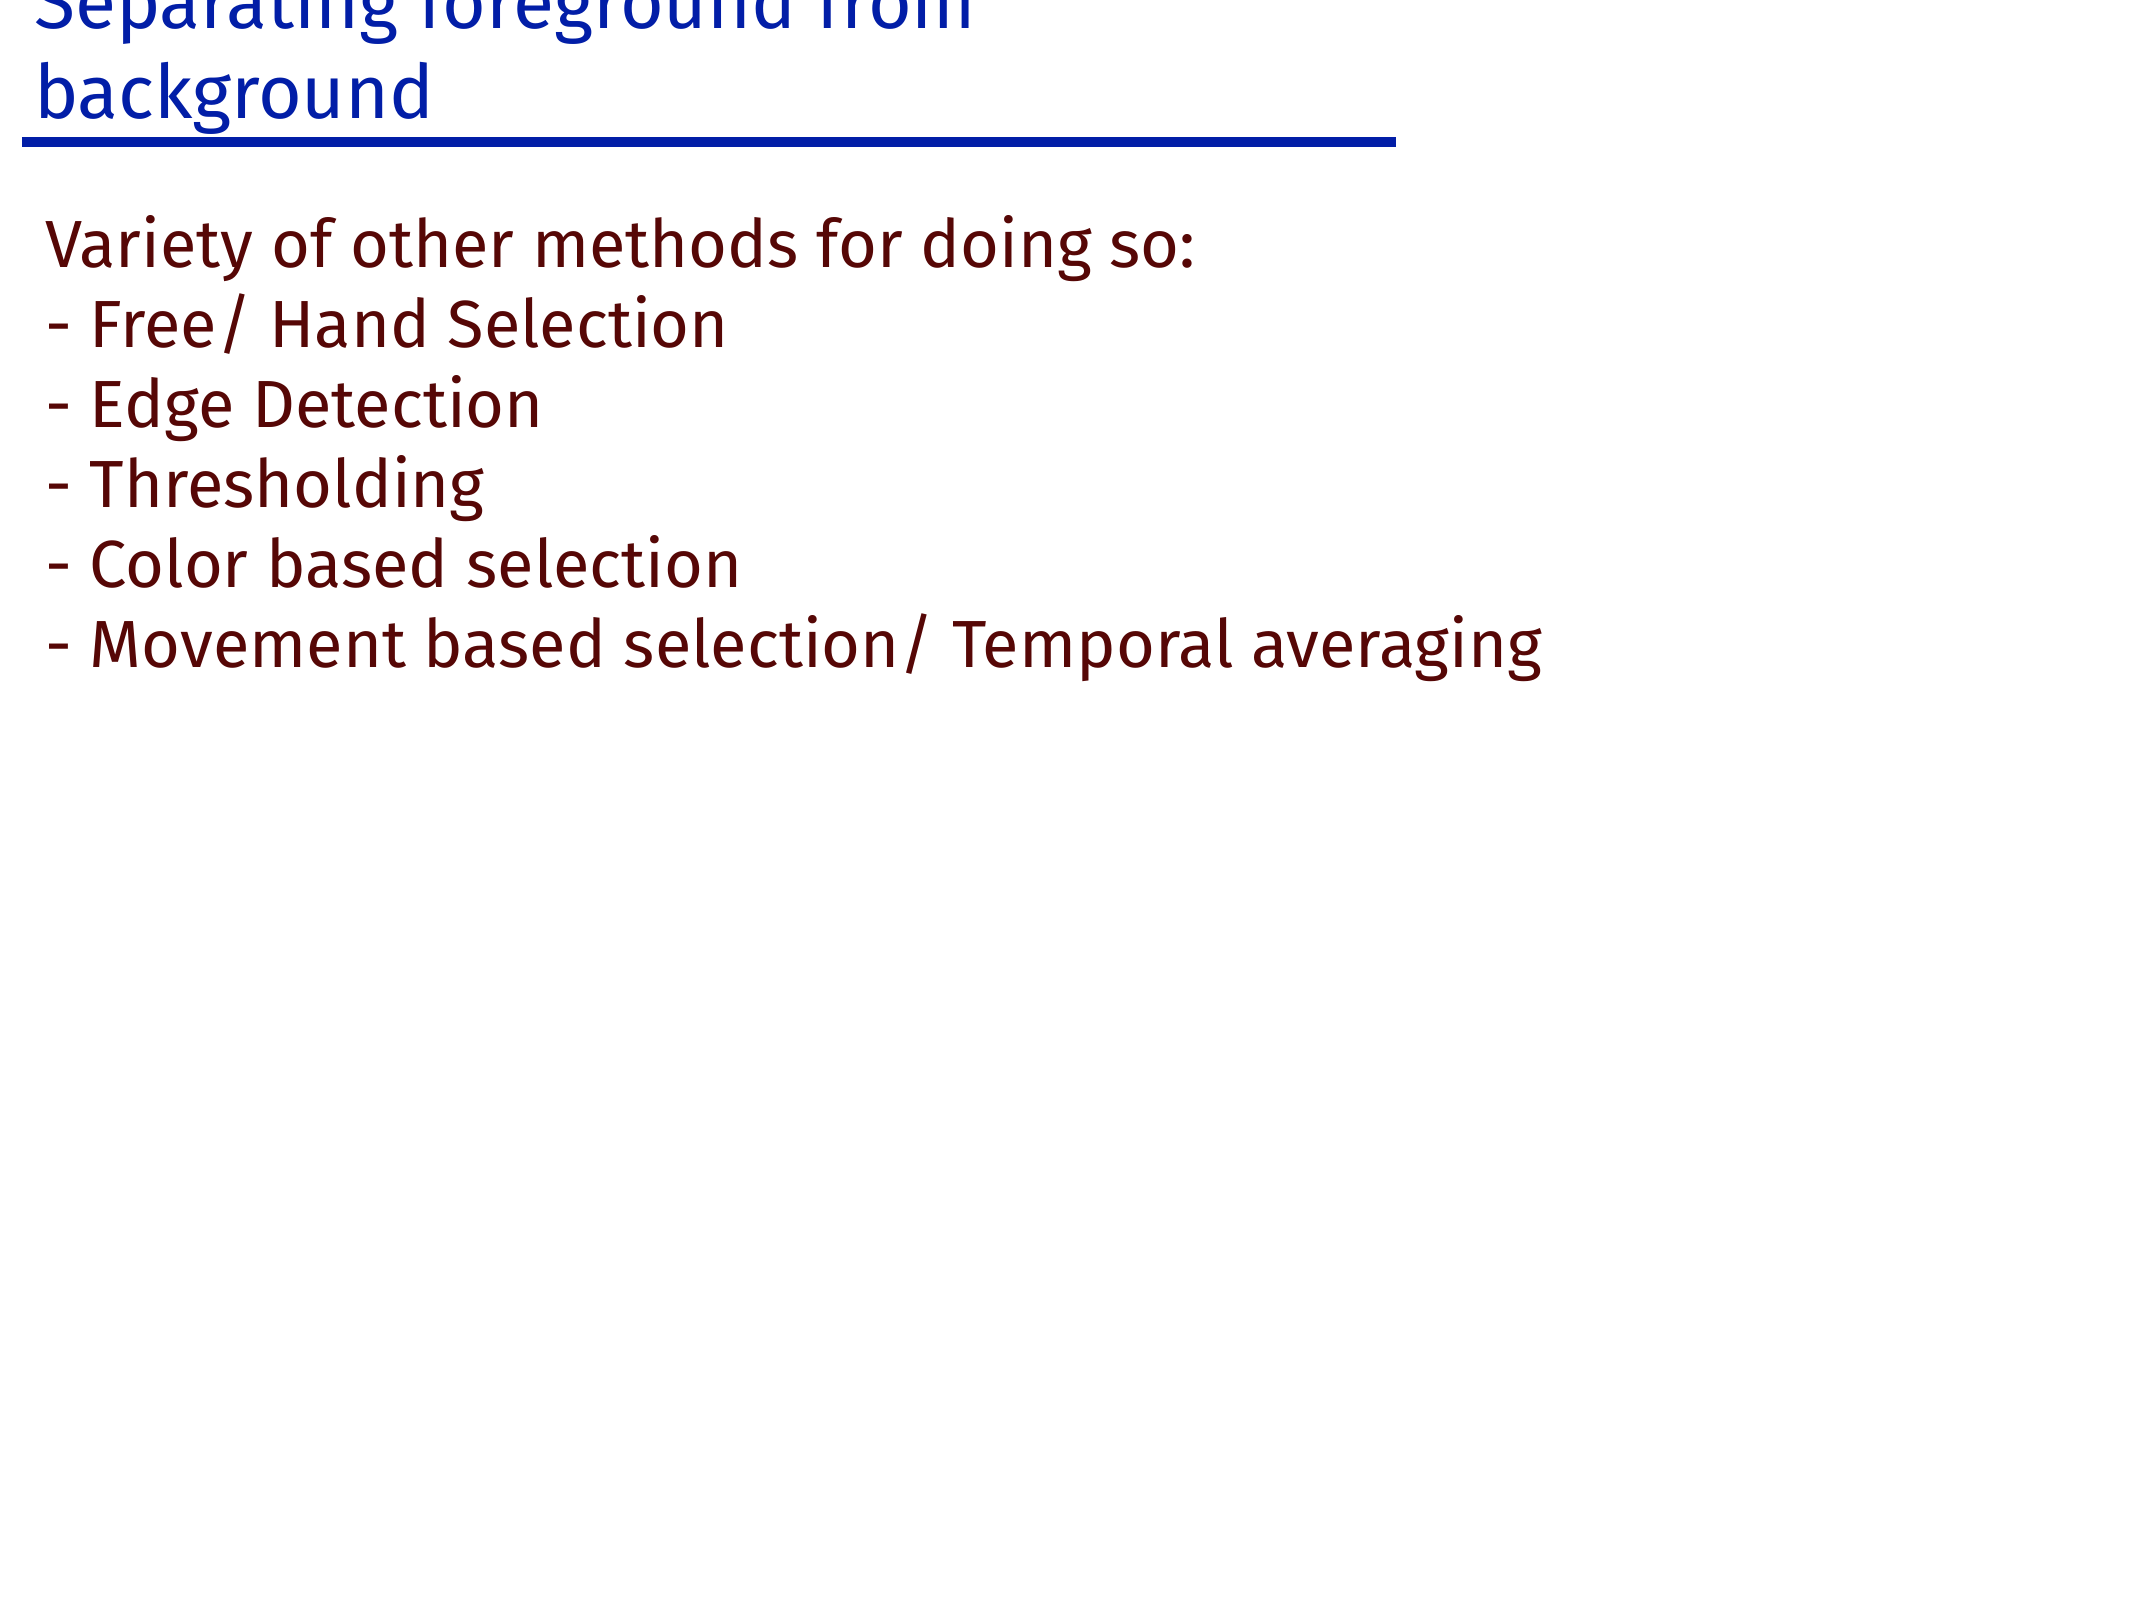

Separating foreground from background

Variety of other methods for doing so:
- Free/ Hand Selection
- Edge Detection
- Thresholding
- Color based selection
- Movement based selection/ Temporal averaging